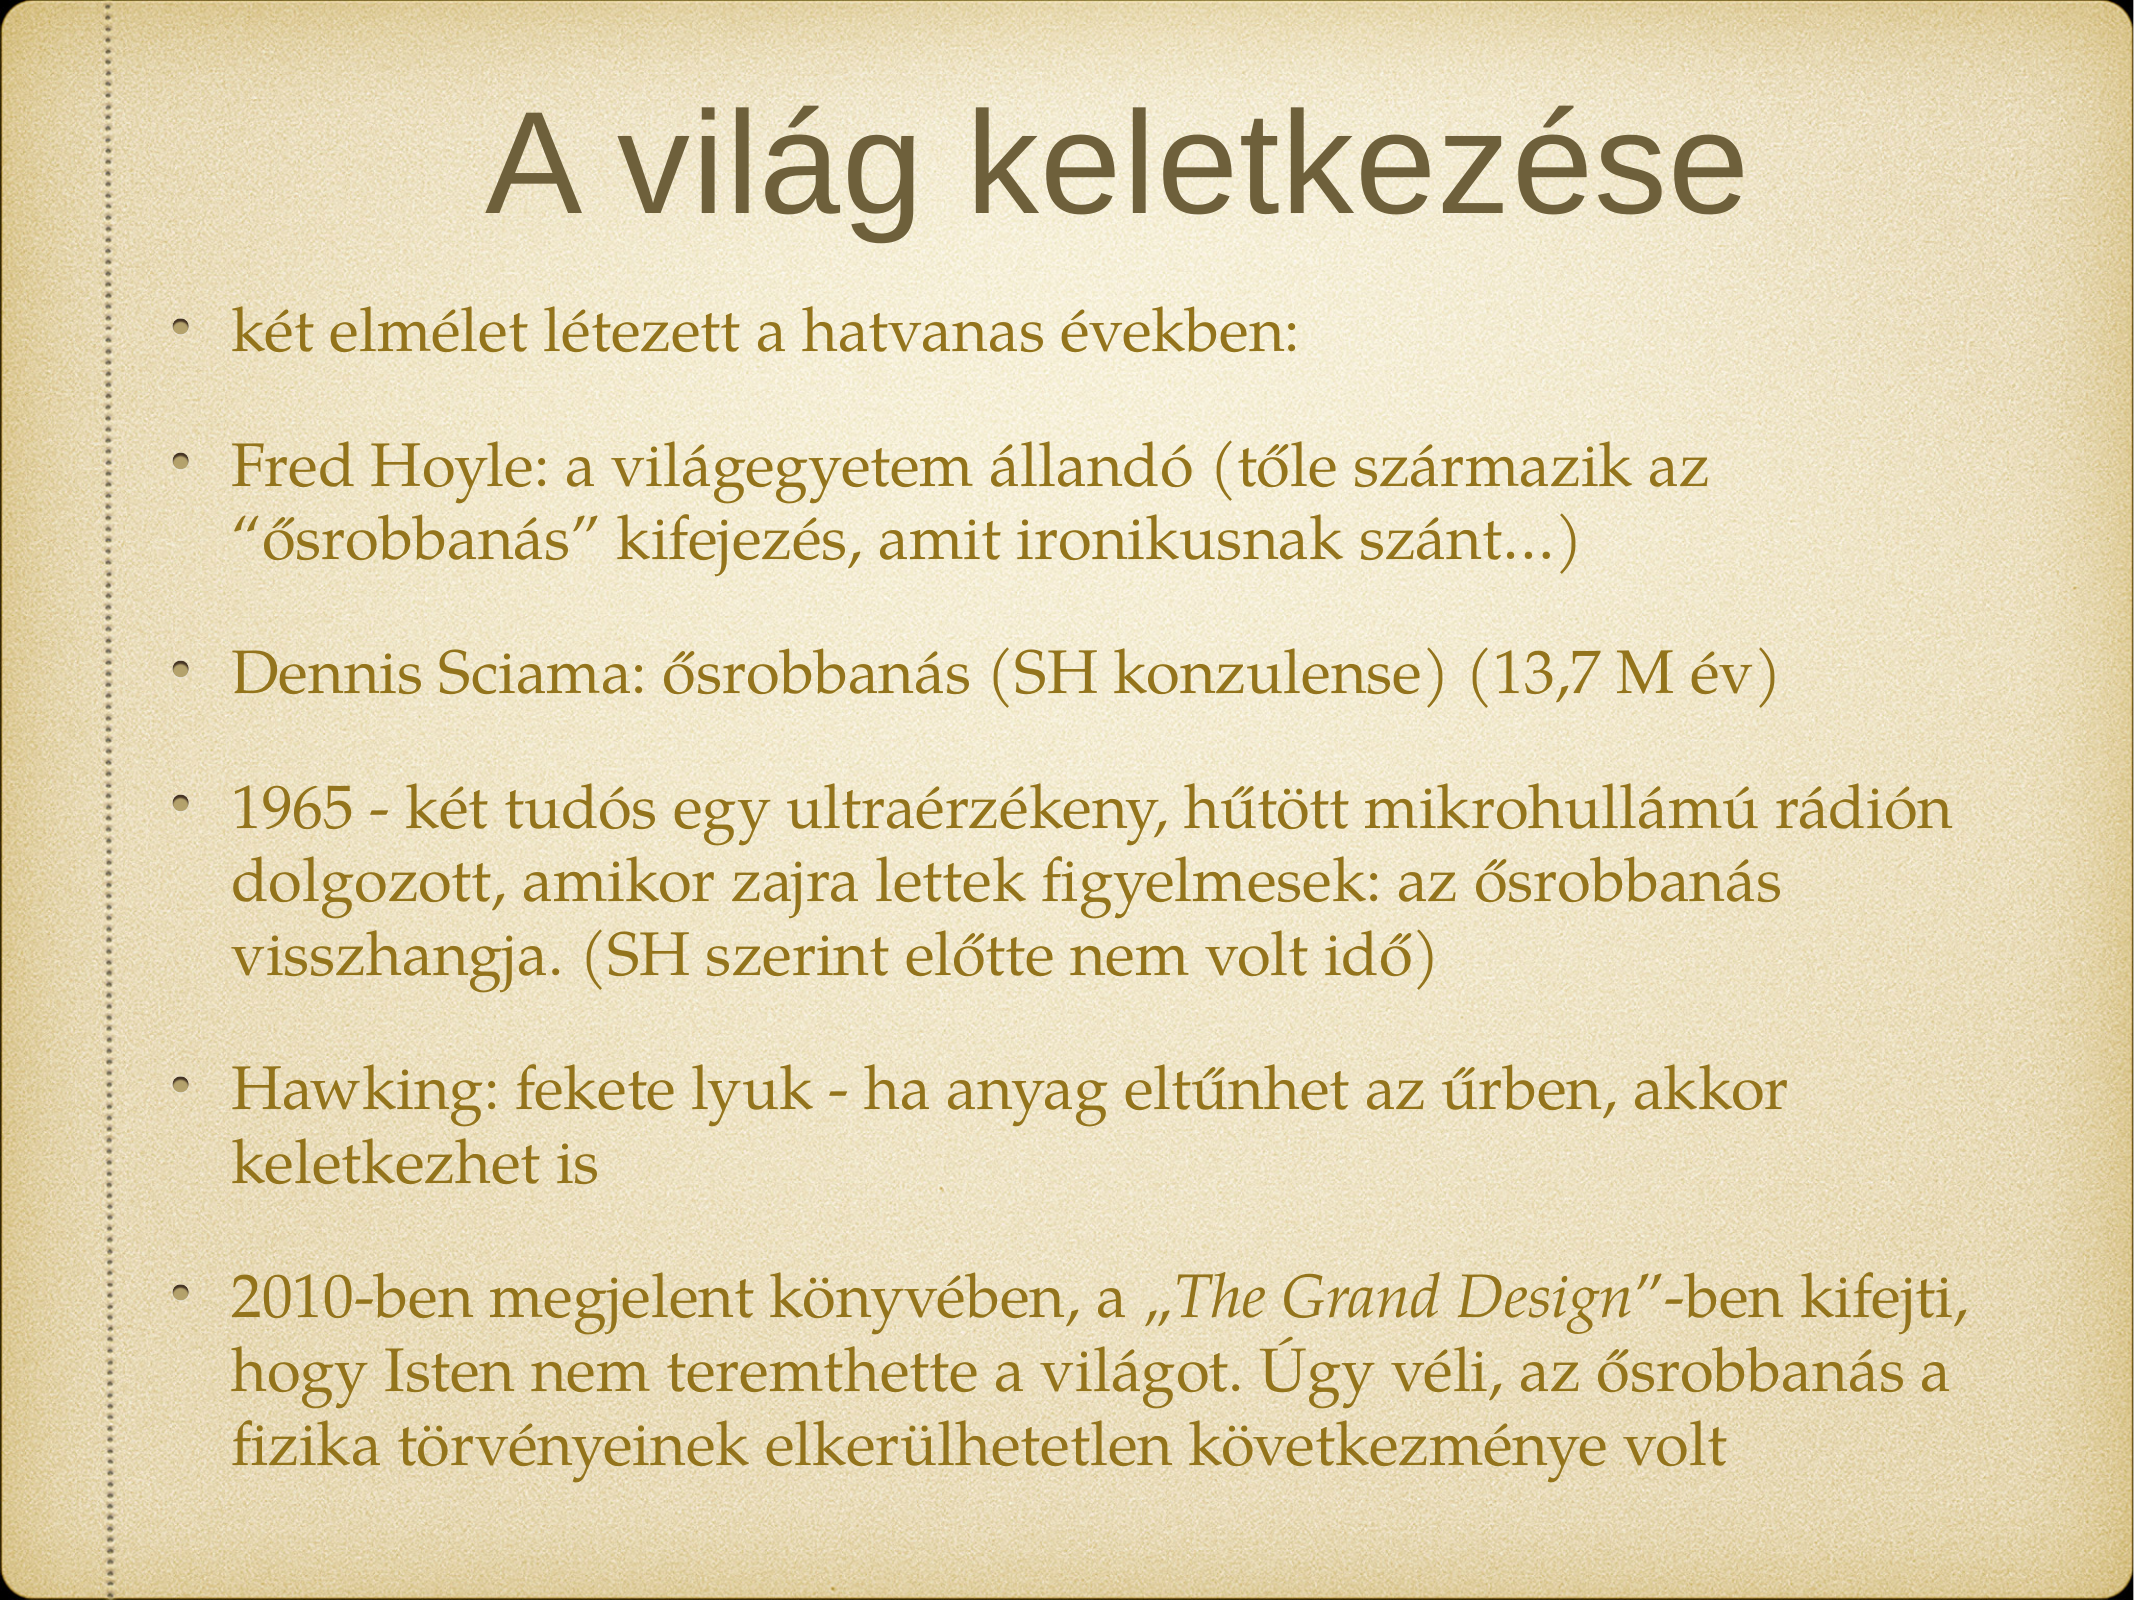

# A világ keletkezése
két elmélet létezett a hatvanas években:
Fred Hoyle: a világegyetem állandó (tőle származik az “ősrobbanás” kifejezés, amit ironikusnak szánt…)
Dennis Sciama: ősrobbanás (SH konzulense) (13,7 M év)
1965 - két tudós egy ultraérzékeny, hűtött mikrohullámú rádión dolgozott, amikor zajra lettek figyelmesek: az ősrobbanás visszhangja. (SH szerint előtte nem volt idő)
Hawking: fekete lyuk - ha anyag eltűnhet az űrben, akkor keletkezhet is
2010-ben megjelent könyvében, a „The Grand Design”-ben kifejti, hogy Isten nem teremthette a világot. Úgy véli, az ősrobbanás a fizika törvényeinek elkerülhetetlen következménye volt